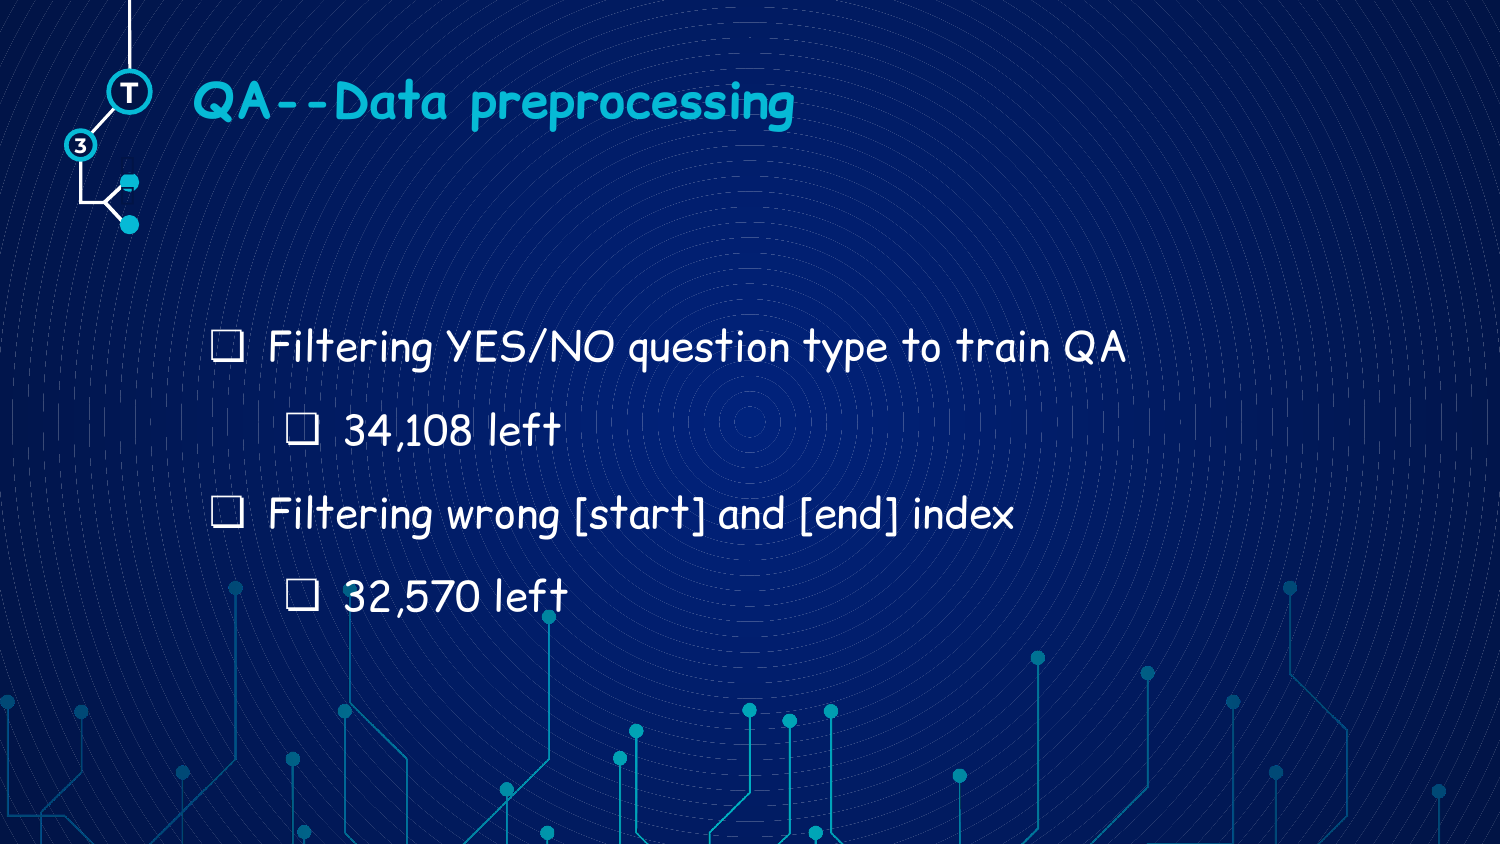

QA--Data preprocessing
T
3
🠺

🠺
Filtering YES/NO question type to train QA
34,108 left
Filtering wrong [start] and [end] index
32,570 left